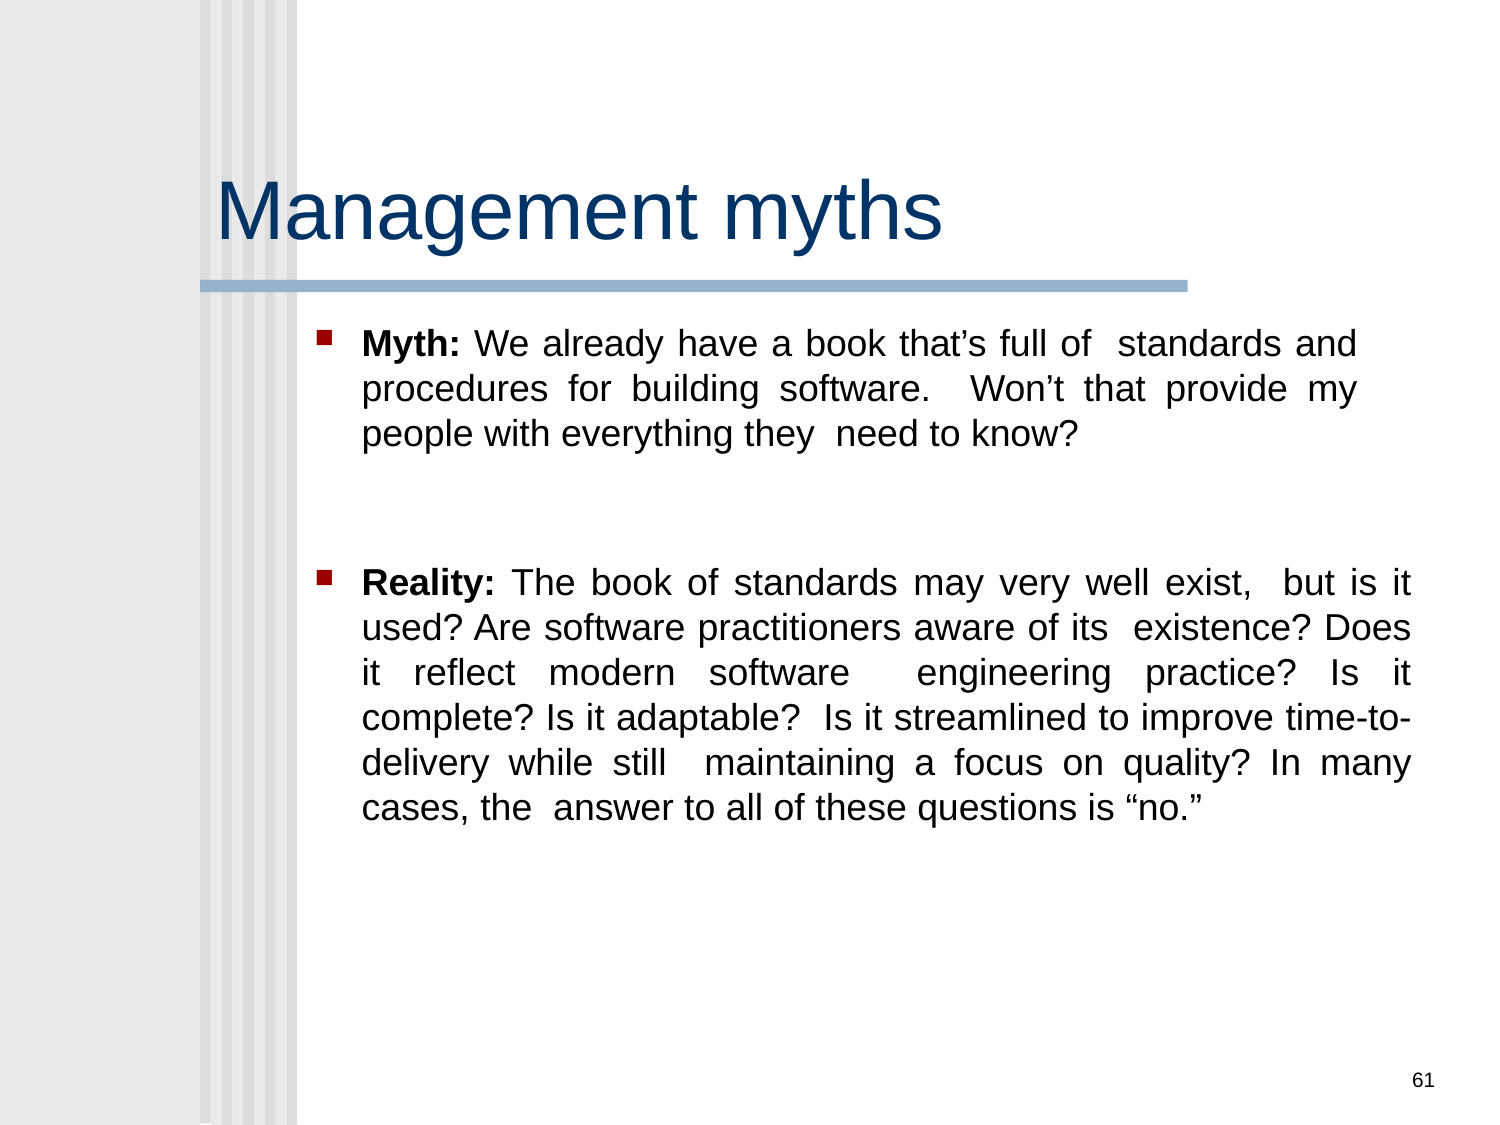

# Management myths
Myth: We already have a book that’s full of  standards and procedures for building software.  Won’t that provide my people with everything they  need to know?

Reality: The book of standards may very well exist,  but is it used? Are software practitioners aware of its  existence? Does it reflect modern software  engineering practice? Is it complete? Is it adaptable?  Is it streamlined to improve time-to-delivery while still  maintaining a focus on quality? In many cases, the  answer to all of these questions is “no.”
61